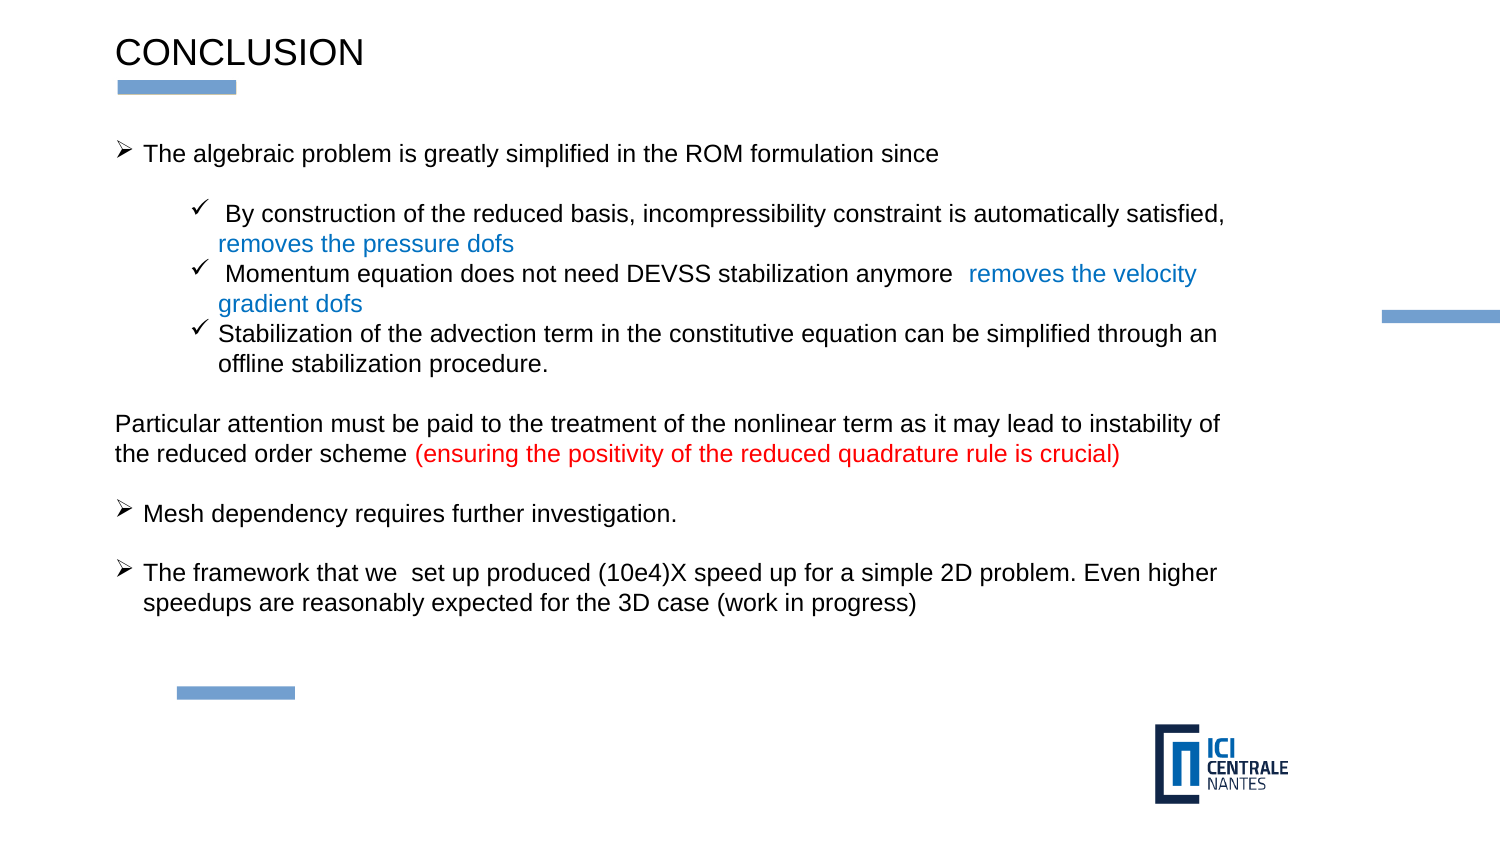

CONCLUSION
The algebraic problem is greatly simplified in the ROM formulation since

 By construction of the reduced basis, incompressibility constraint is automatically satisfied, removes the pressure dofs
 Momentum equation does not need DEVSS stabilization anymore  removes the velocity gradient dofs
Stabilization of the advection term in the constitutive equation can be simplified through an offline stabilization procedure.

Particular attention must be paid to the treatment of the nonlinear term as it may lead to instability of the reduced order scheme (ensuring the positivity of the reduced quadrature rule is crucial)

Mesh dependency requires further investigation.

The framework that we  set up produced (10e4)X speed up for a simple 2D problem. Even higher speedups are reasonably expected for the 3D case (work in progress)